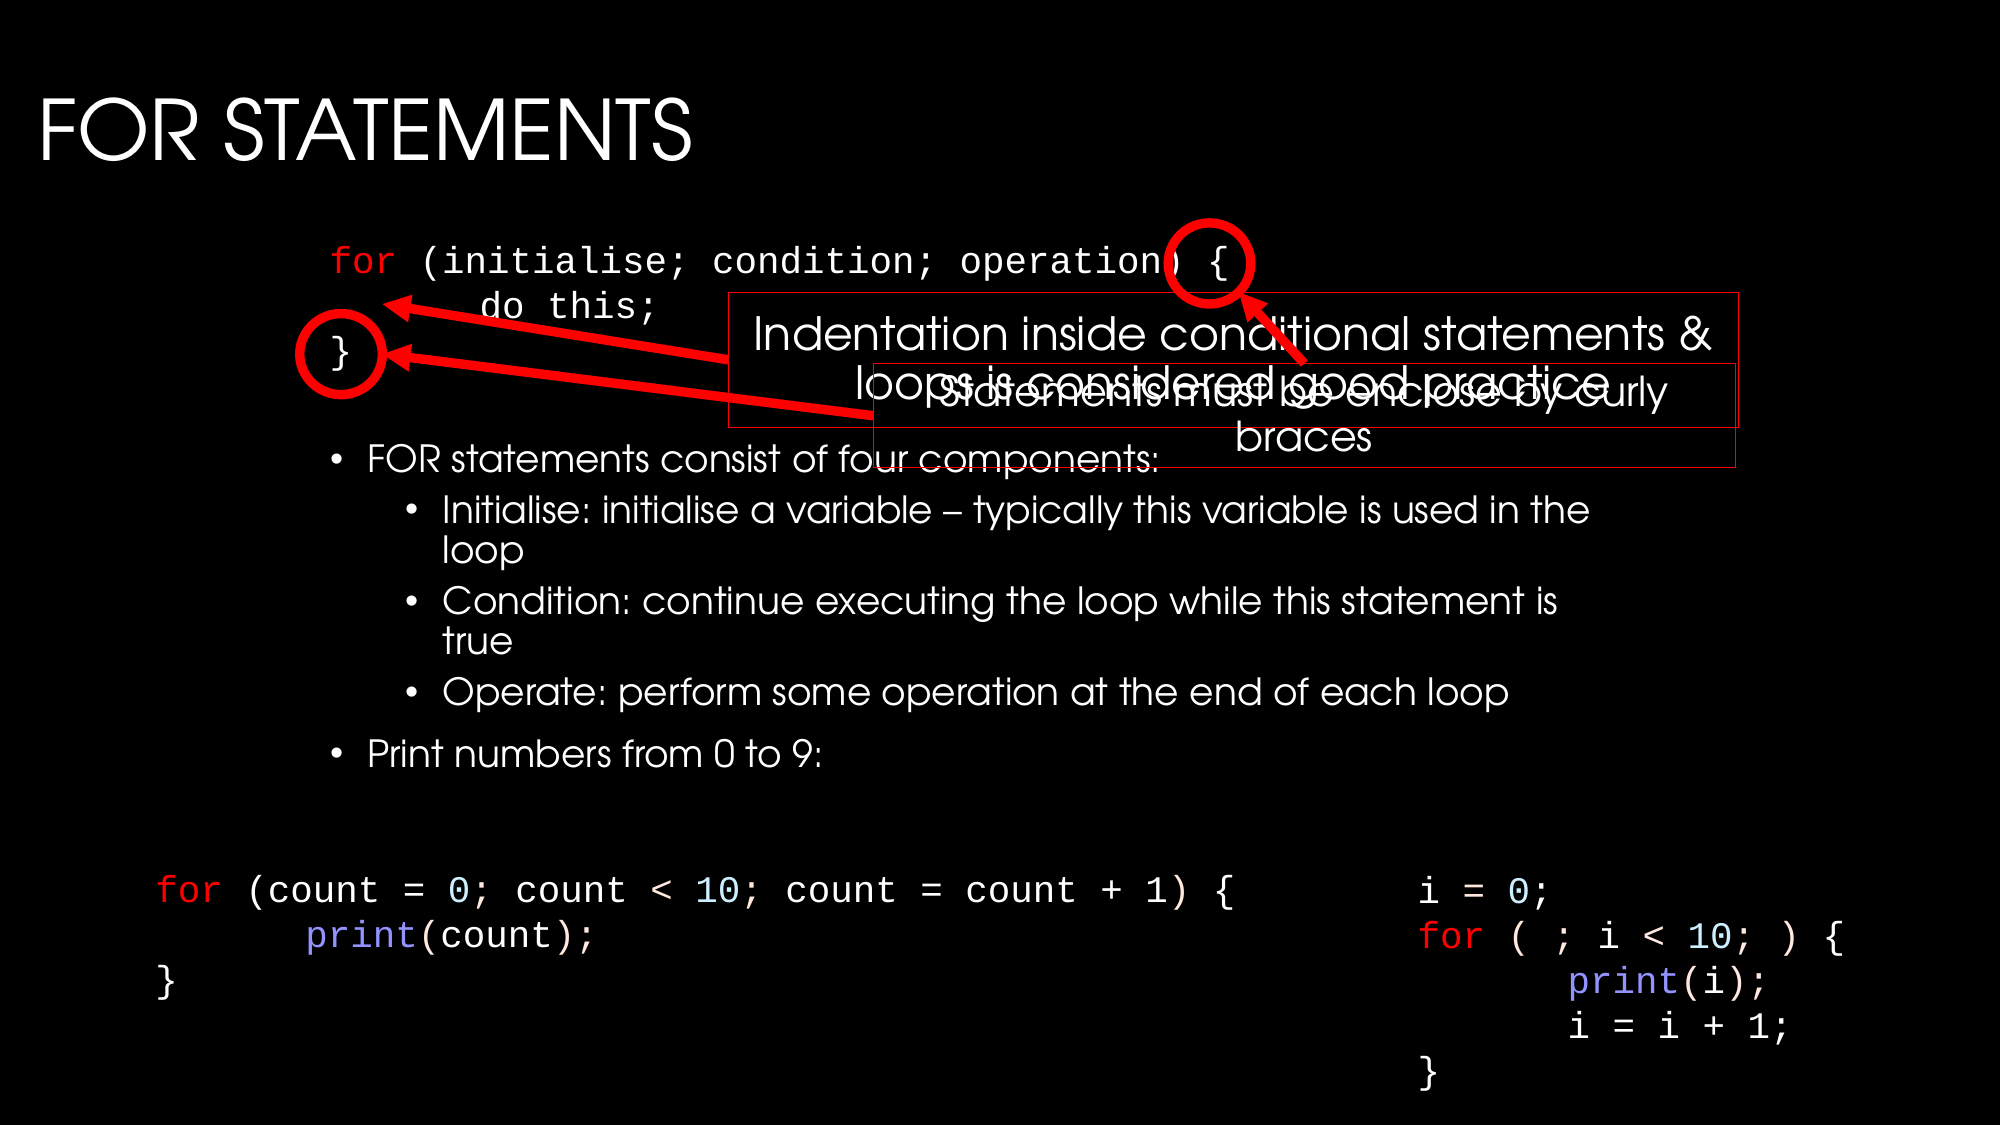

# FOR statements

Statements must be enclose by curly braces

for (initialise; condition; operation) {
	do this;
}
Indentation inside conditional statements & loops is considered good practice
FOR statements consist of four components:
Initialise: initialise a variable – typically this variable is used in the loop
Condition: continue executing the loop while this statement is true
Operate: perform some operation at the end of each loop
Print numbers from 0 to 9:
for (count = 0; count < 10; count = count + 1) {
	print(count);
}
i = 0;
for ( ; i < 10; ) {
	print(i);
	i = i + 1;
}